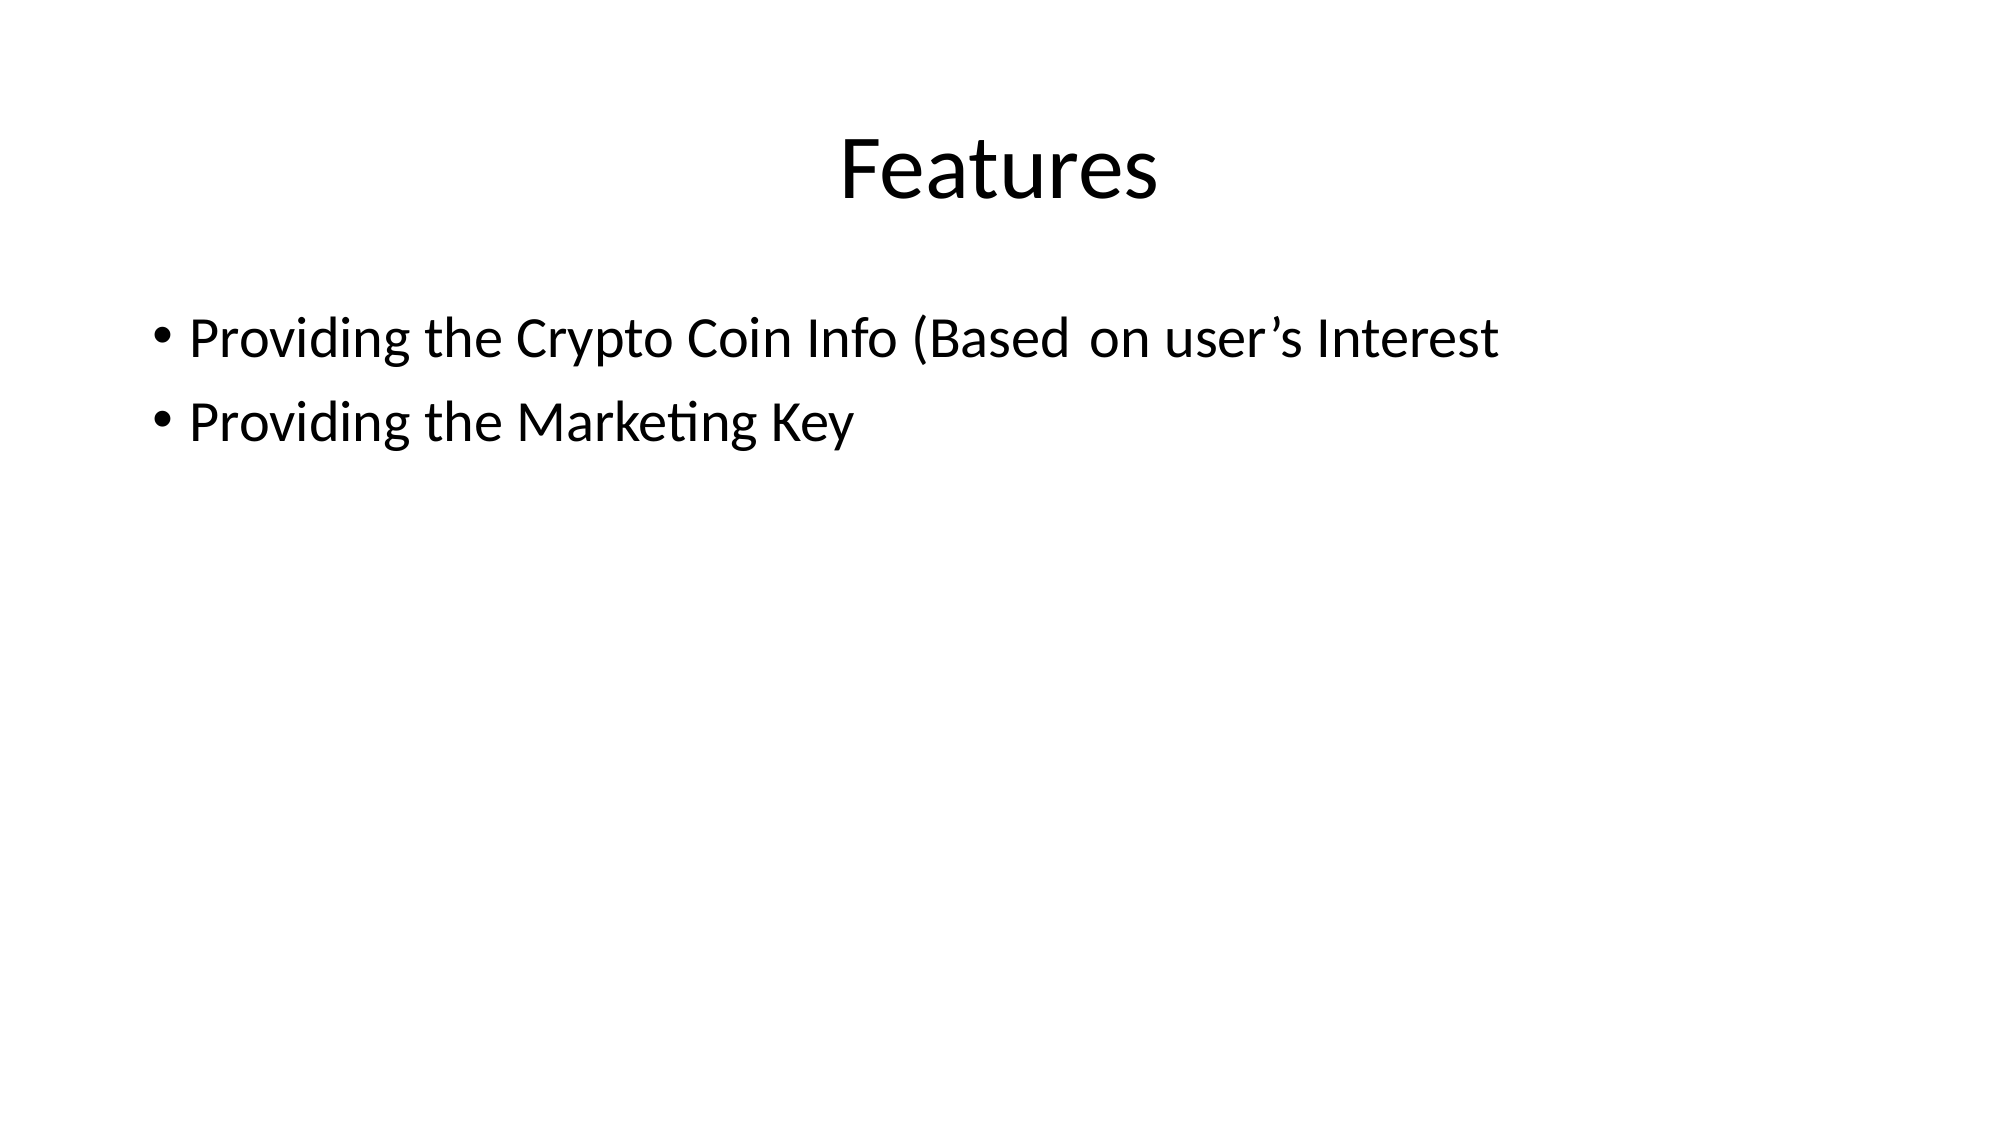

# Features
Providing the Crypto Coin Info (Based 	on user’s Interest
Providing the Marketing Key